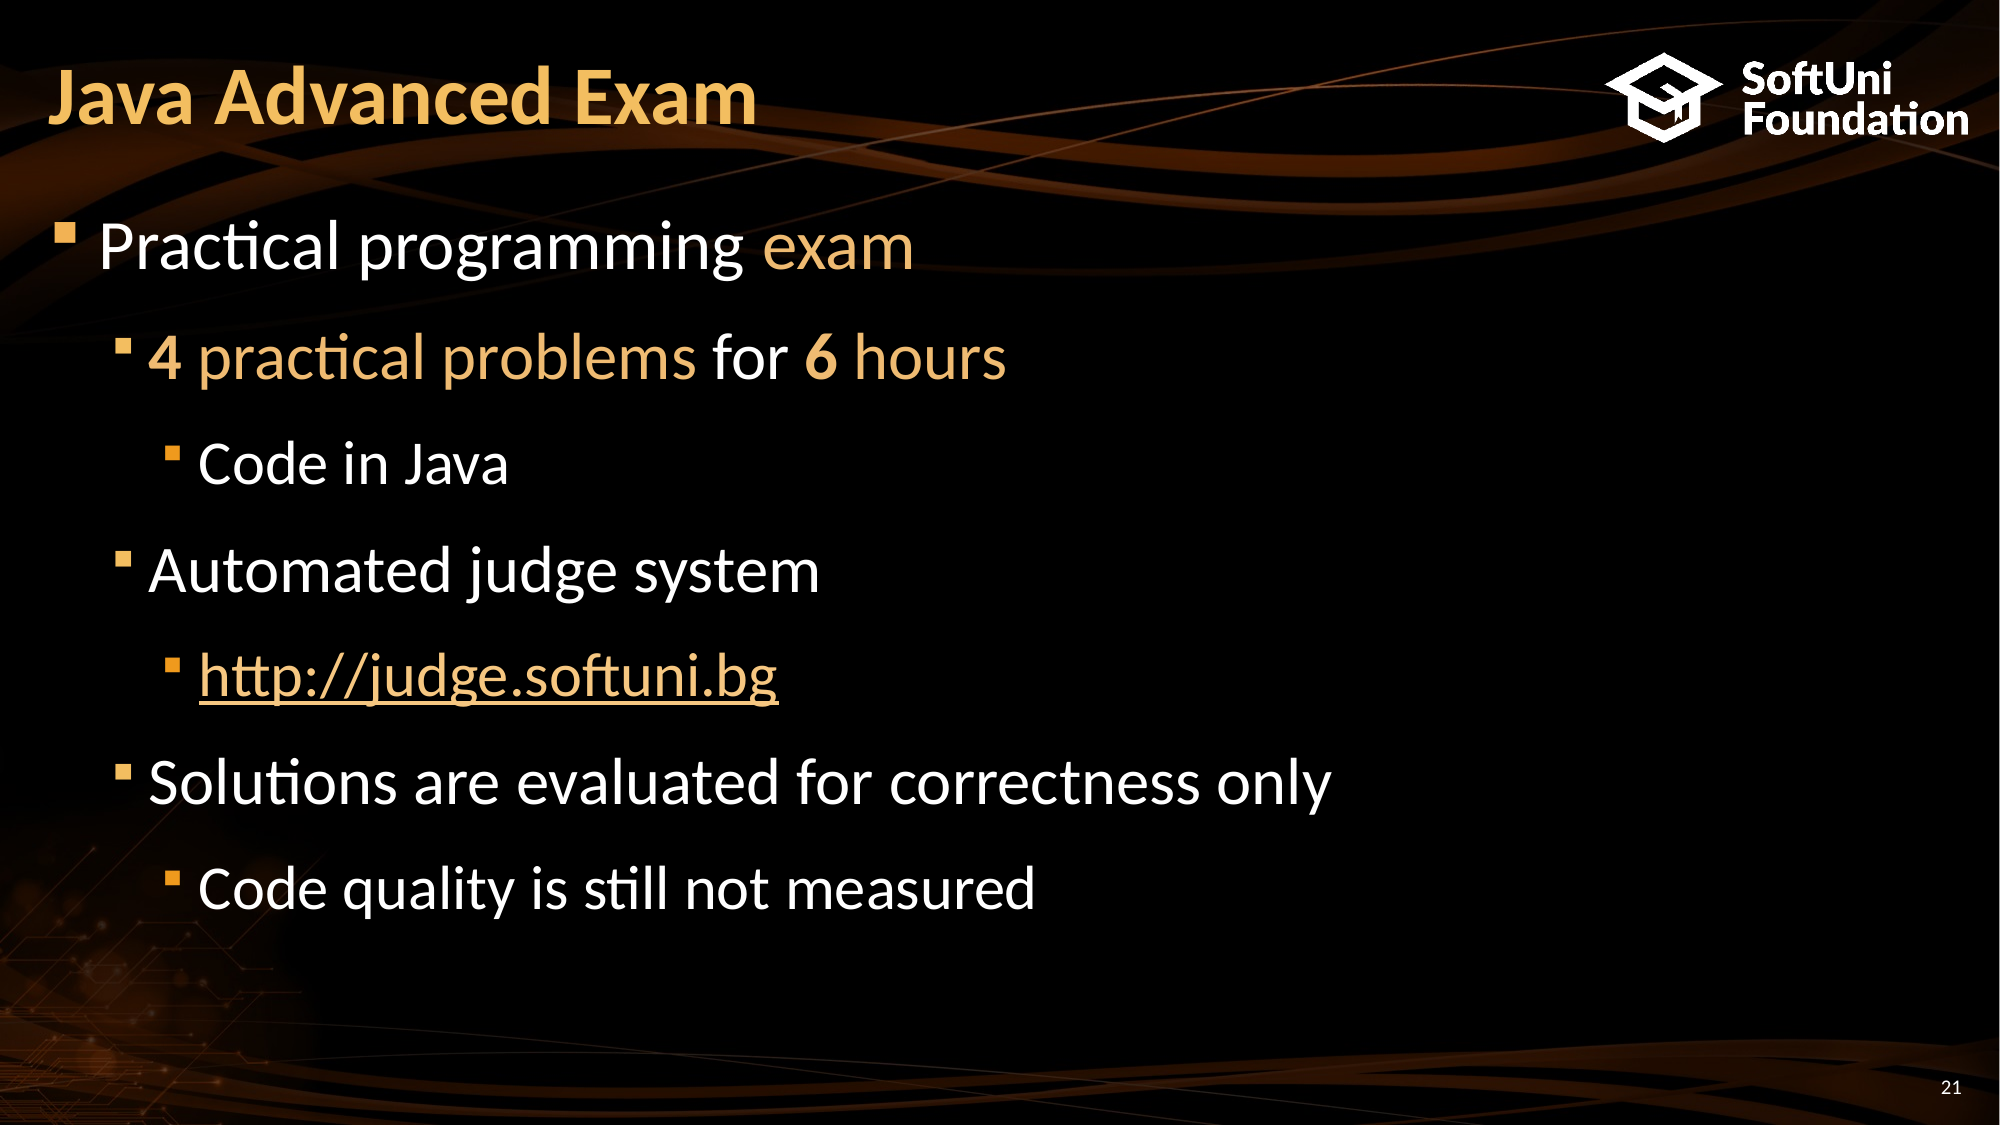

# Java Advanced Exam
Practical programming exam
4 practical problems for 6 hours
Code in Java
Automated judge system
http://judge.softuni.bg
Solutions are evaluated for correctness only
Code quality is still not measured
21